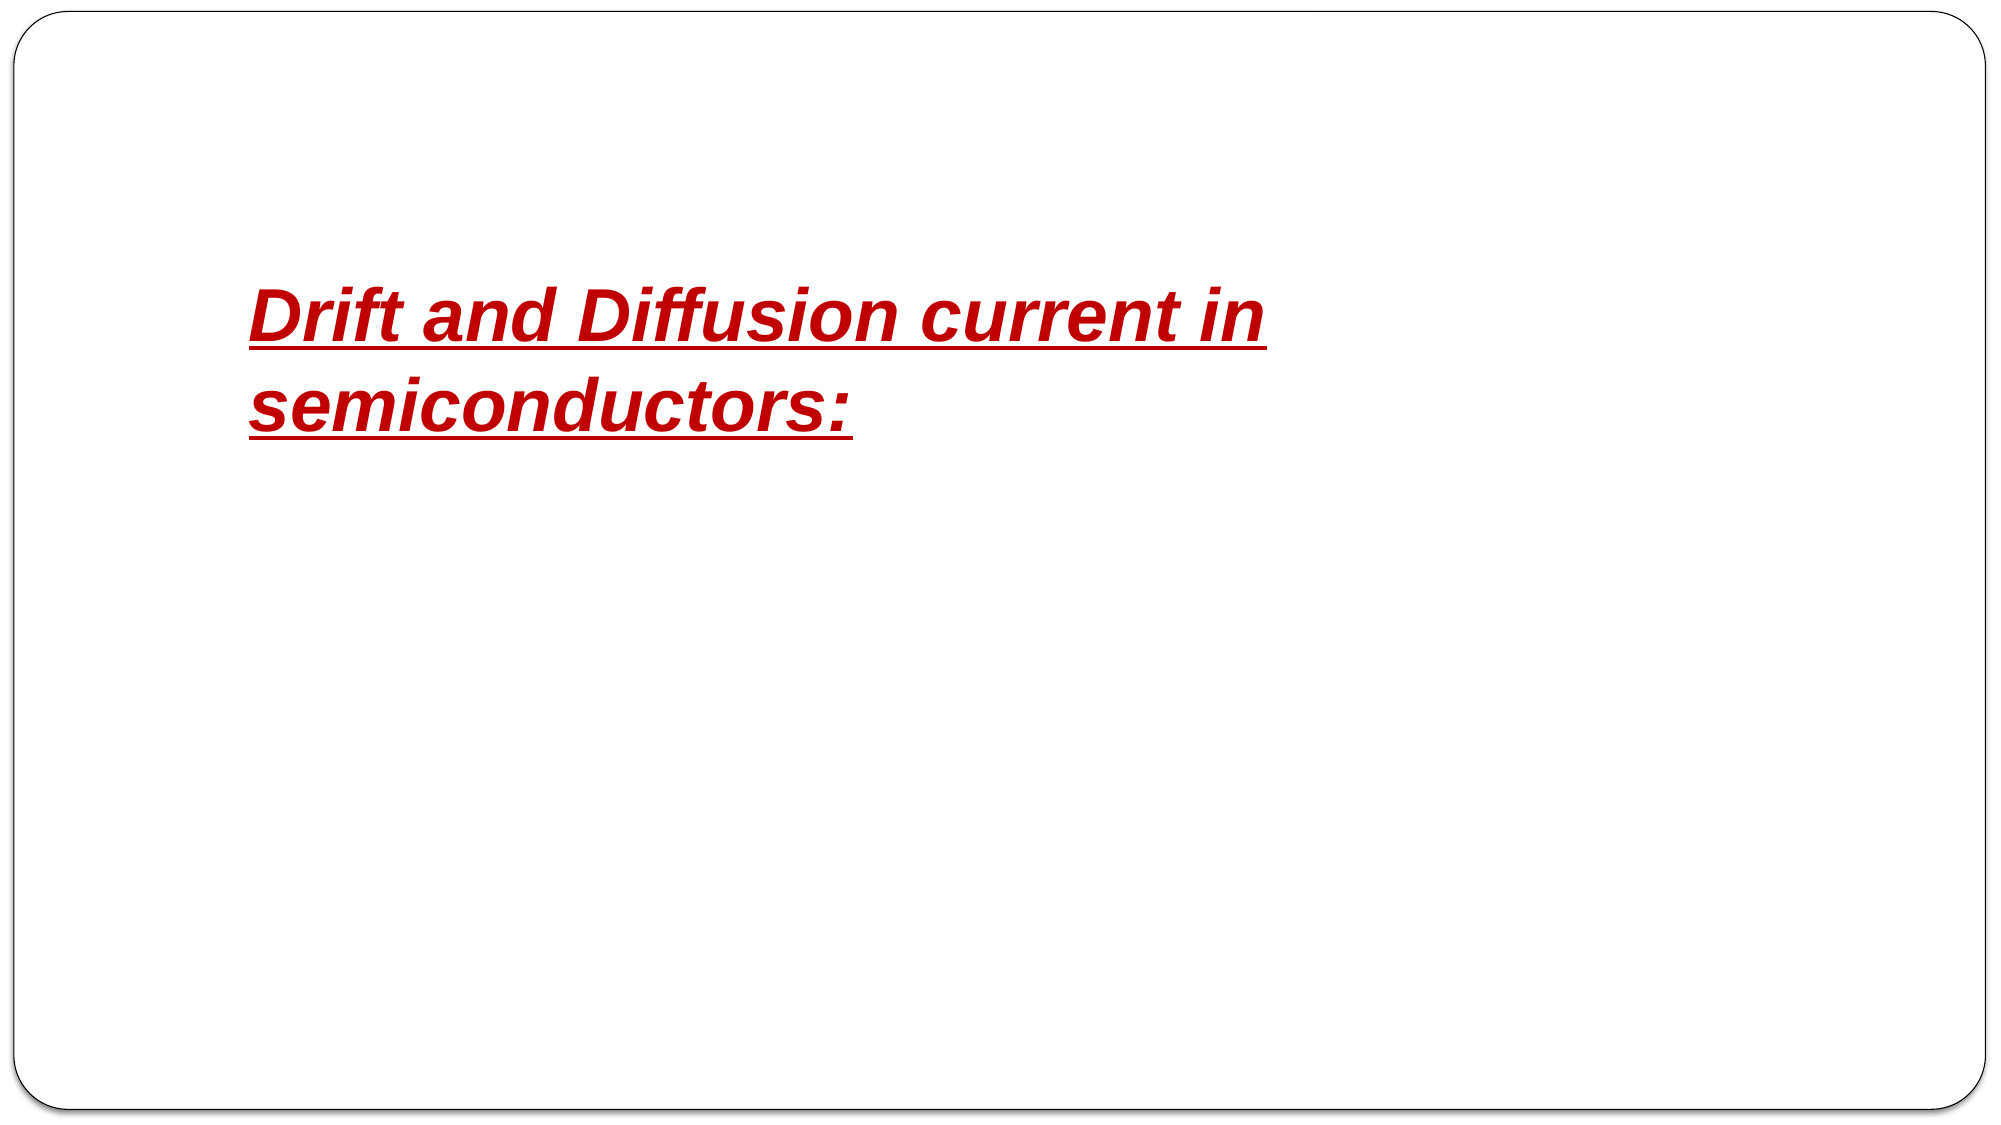

# Drift and Diffusion current in semiconductors: